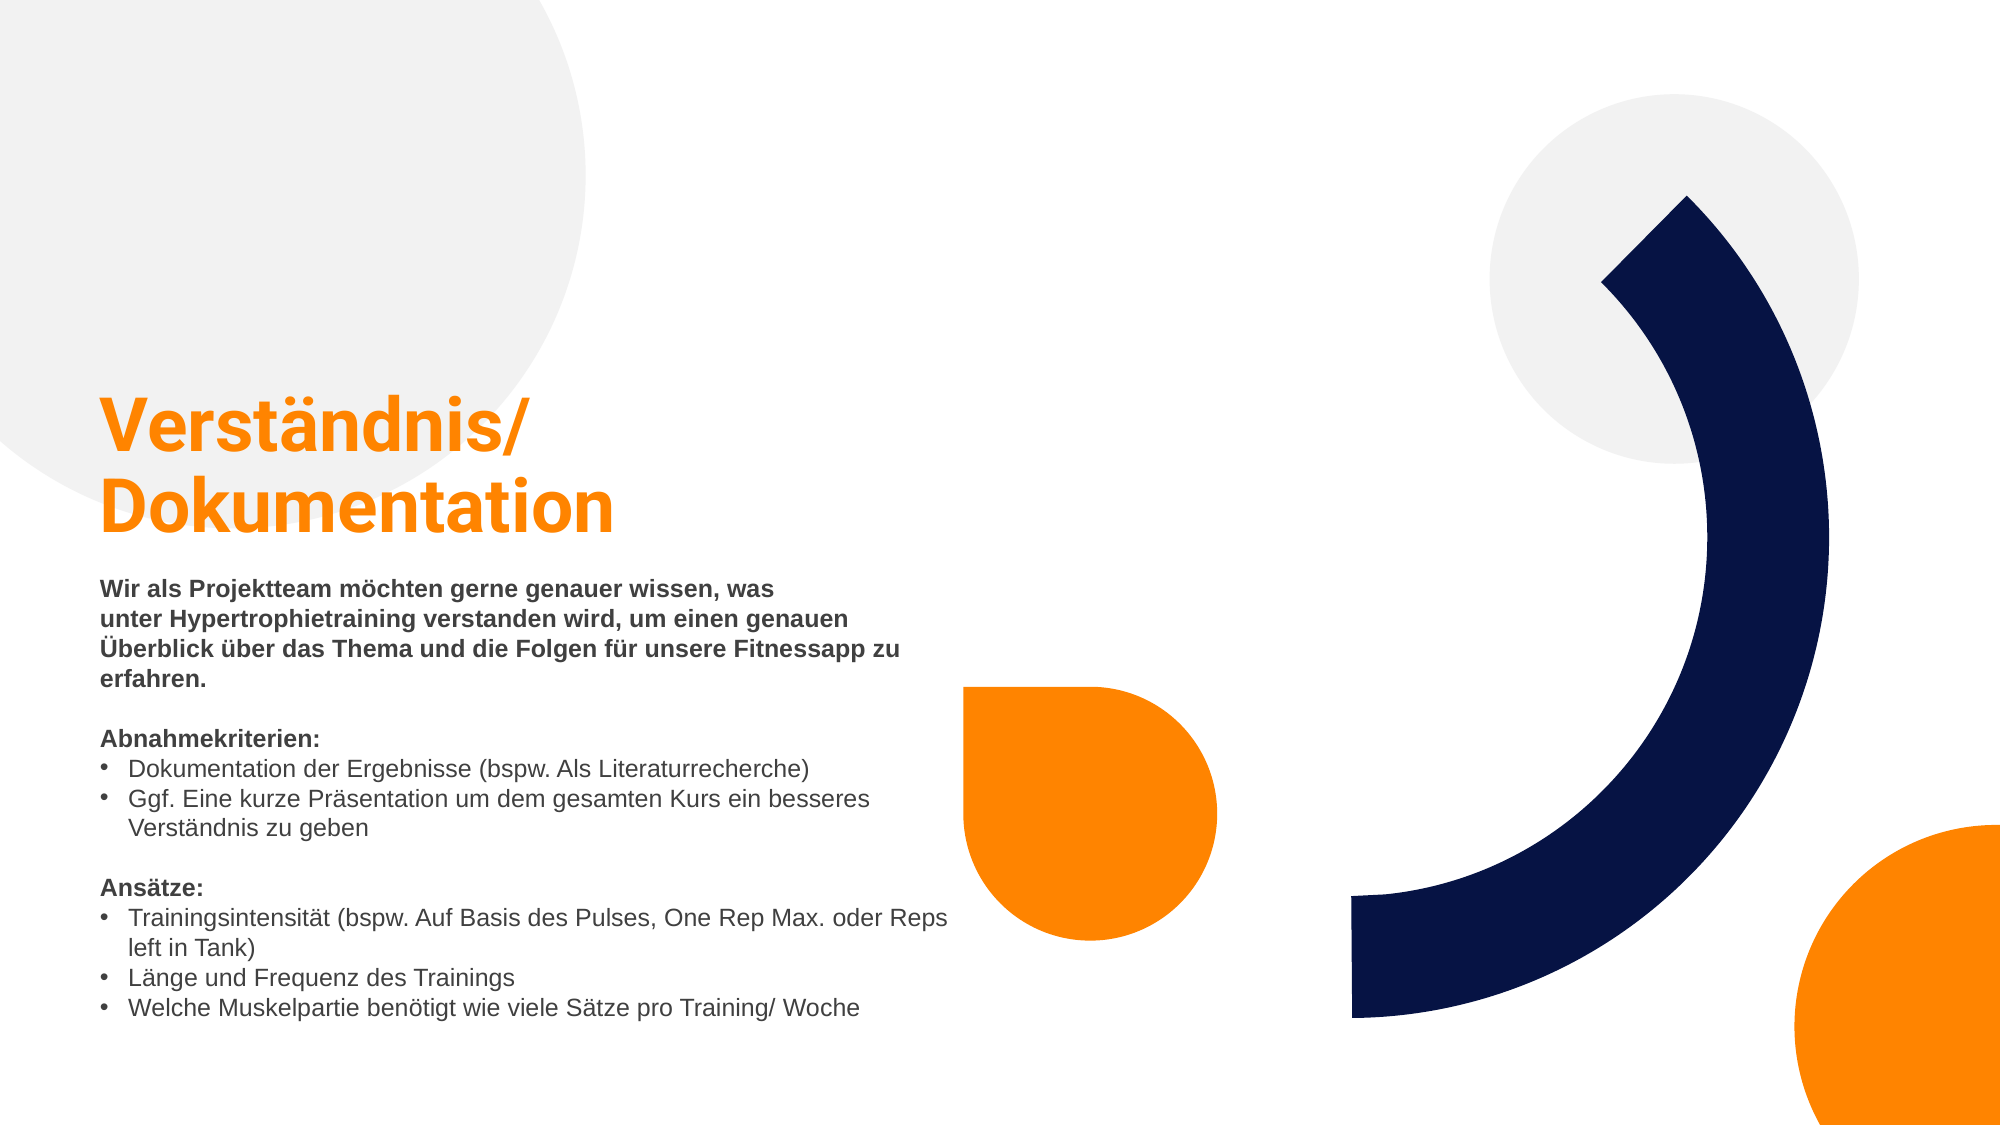

Verständnis/Dokumentation
Wir als Projektteam möchten gerne genauer wissen, was unter Hypertrophietraining verstanden wird, um einen genauen Überblick über das Thema und die Folgen für unsere Fitnessapp zu erfahren.

Abnahmekriterien:
Dokumentation der Ergebnisse (bspw. Als Literaturrecherche)
Ggf. Eine kurze Präsentation um dem gesamten Kurs ein besseres Verständnis zu geben

Ansätze:
Trainingsintensität (bspw. Auf Basis des Pulses, One Rep Max. oder Reps left in Tank)
Länge und Frequenz des Trainings
Welche Muskelpartie benötigt wie viele Sätze pro Training/ Woche